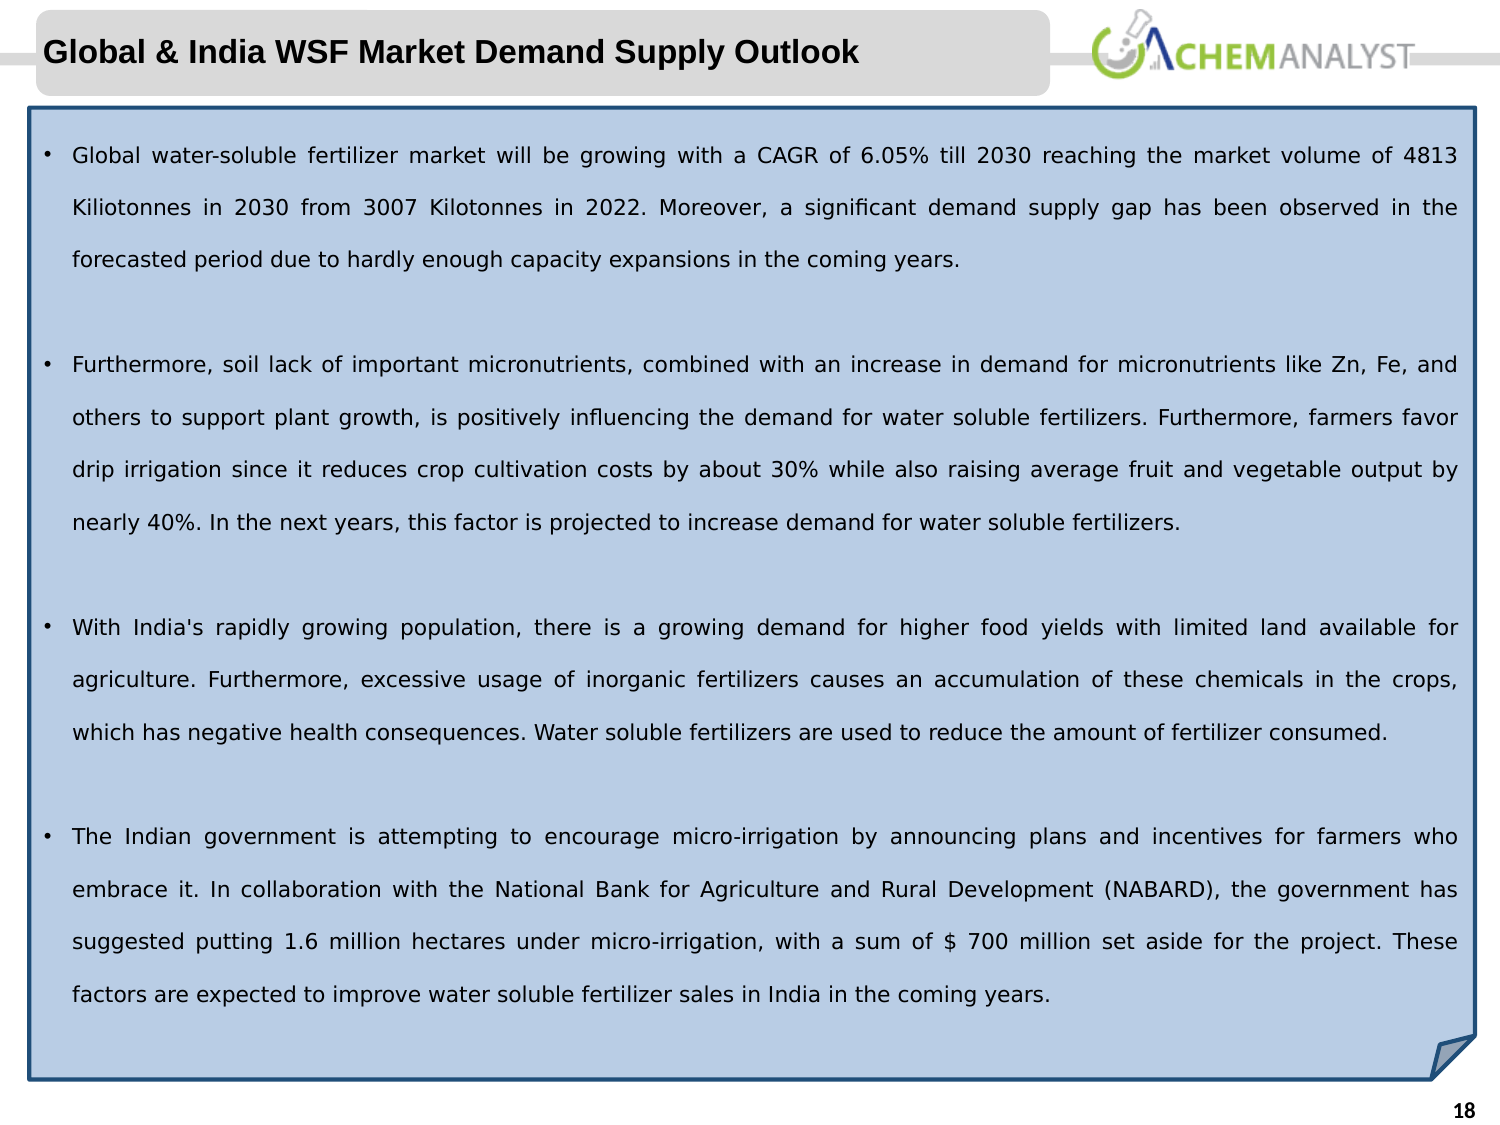

Global & India WSF Market Demand Supply Outlook
Global water-soluble fertilizer market will be growing with a CAGR of 6.05% till 2030 reaching the market volume of 4813 Kiliotonnes in 2030 from 3007 Kilotonnes in 2022. Moreover, a significant demand supply gap has been observed in the forecasted period due to hardly enough capacity expansions in the coming years.

Furthermore, soil lack of important micronutrients, combined with an increase in demand for micronutrients like Zn, Fe, and others to support plant growth, is positively influencing the demand for water soluble fertilizers. Furthermore, farmers favor drip irrigation since it reduces crop cultivation costs by about 30% while also raising average fruit and vegetable output by nearly 40%. In the next years, this factor is projected to increase demand for water soluble fertilizers.

With India's rapidly growing population, there is a growing demand for higher food yields with limited land available for agriculture. Furthermore, excessive usage of inorganic fertilizers causes an accumulation of these chemicals in the crops, which has negative health consequences. Water soluble fertilizers are used to reduce the amount of fertilizer consumed.

The Indian government is attempting to encourage micro-irrigation by announcing plans and incentives for farmers who embrace it. In collaboration with the National Bank for Agriculture and Rural Development (NABARD), the government has suggested putting 1.6 million hectares under micro-irrigation, with a sum of $ 700 million set aside for the project. These factors are expected to improve water soluble fertilizer sales in India in the coming years.
18
18